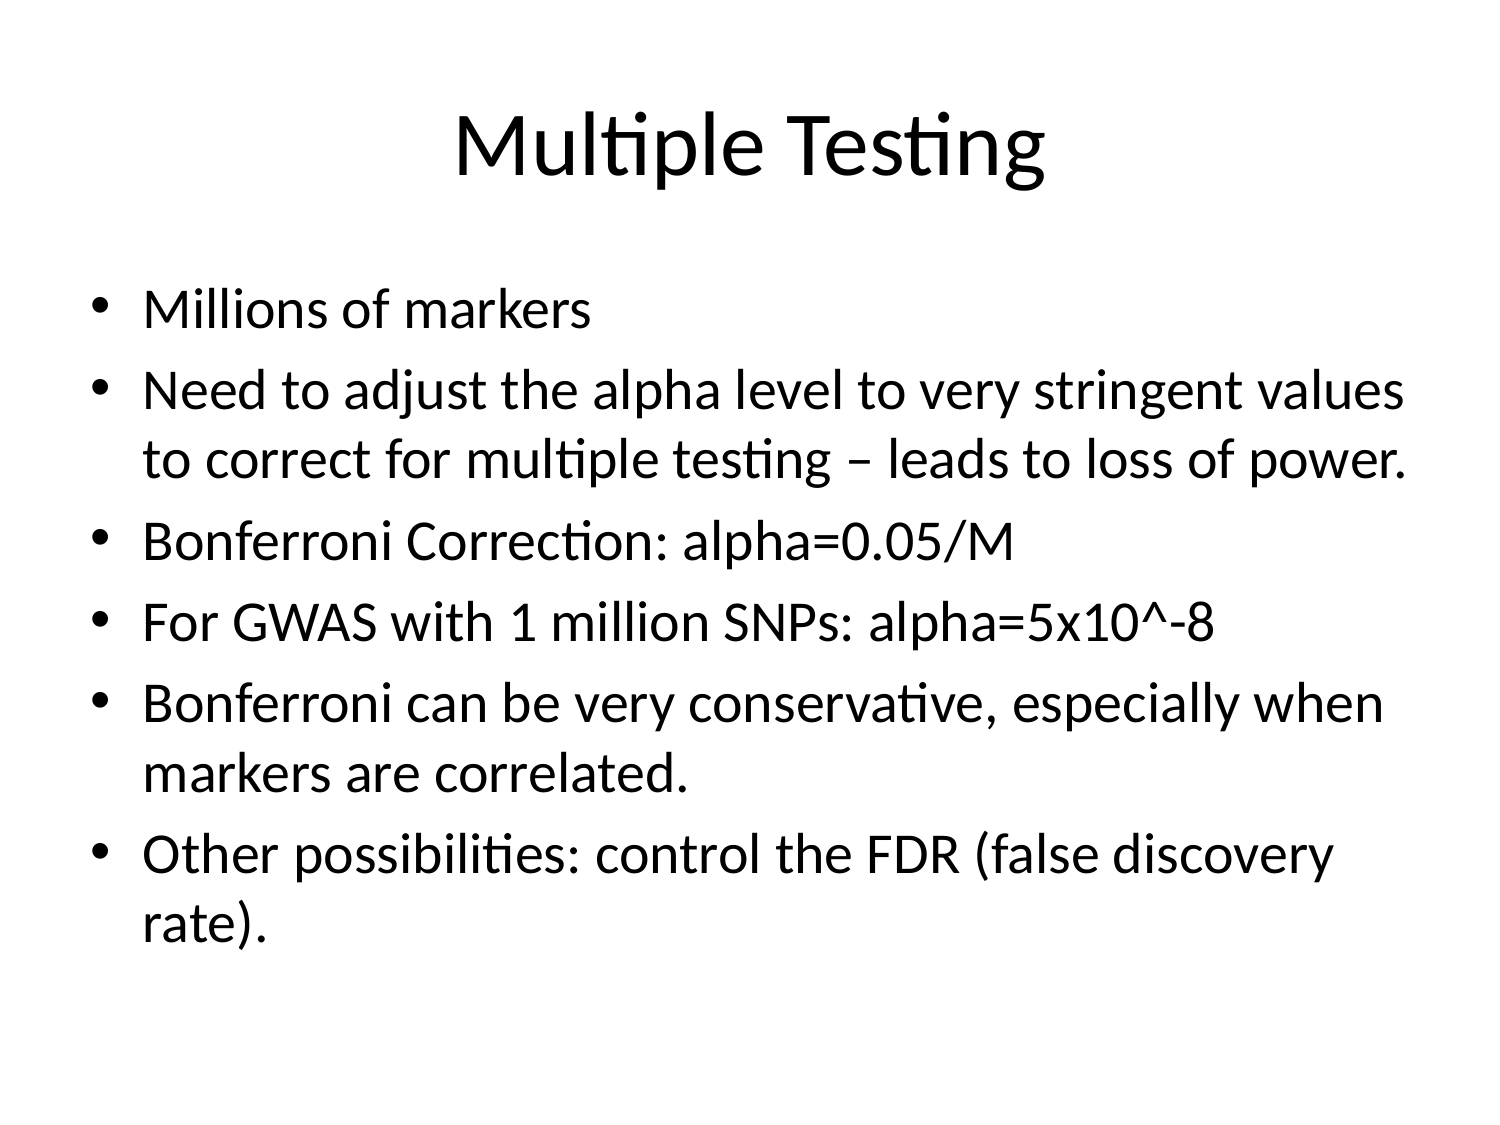

# Multiple Testing
Millions of markers
Need to adjust the alpha level to very stringent values to correct for multiple testing – leads to loss of power.
Bonferroni Correction: alpha=0.05/M
For GWAS with 1 million SNPs: alpha=5x10^-8
Bonferroni can be very conservative, especially when markers are correlated.
Other possibilities: control the FDR (false discovery rate).